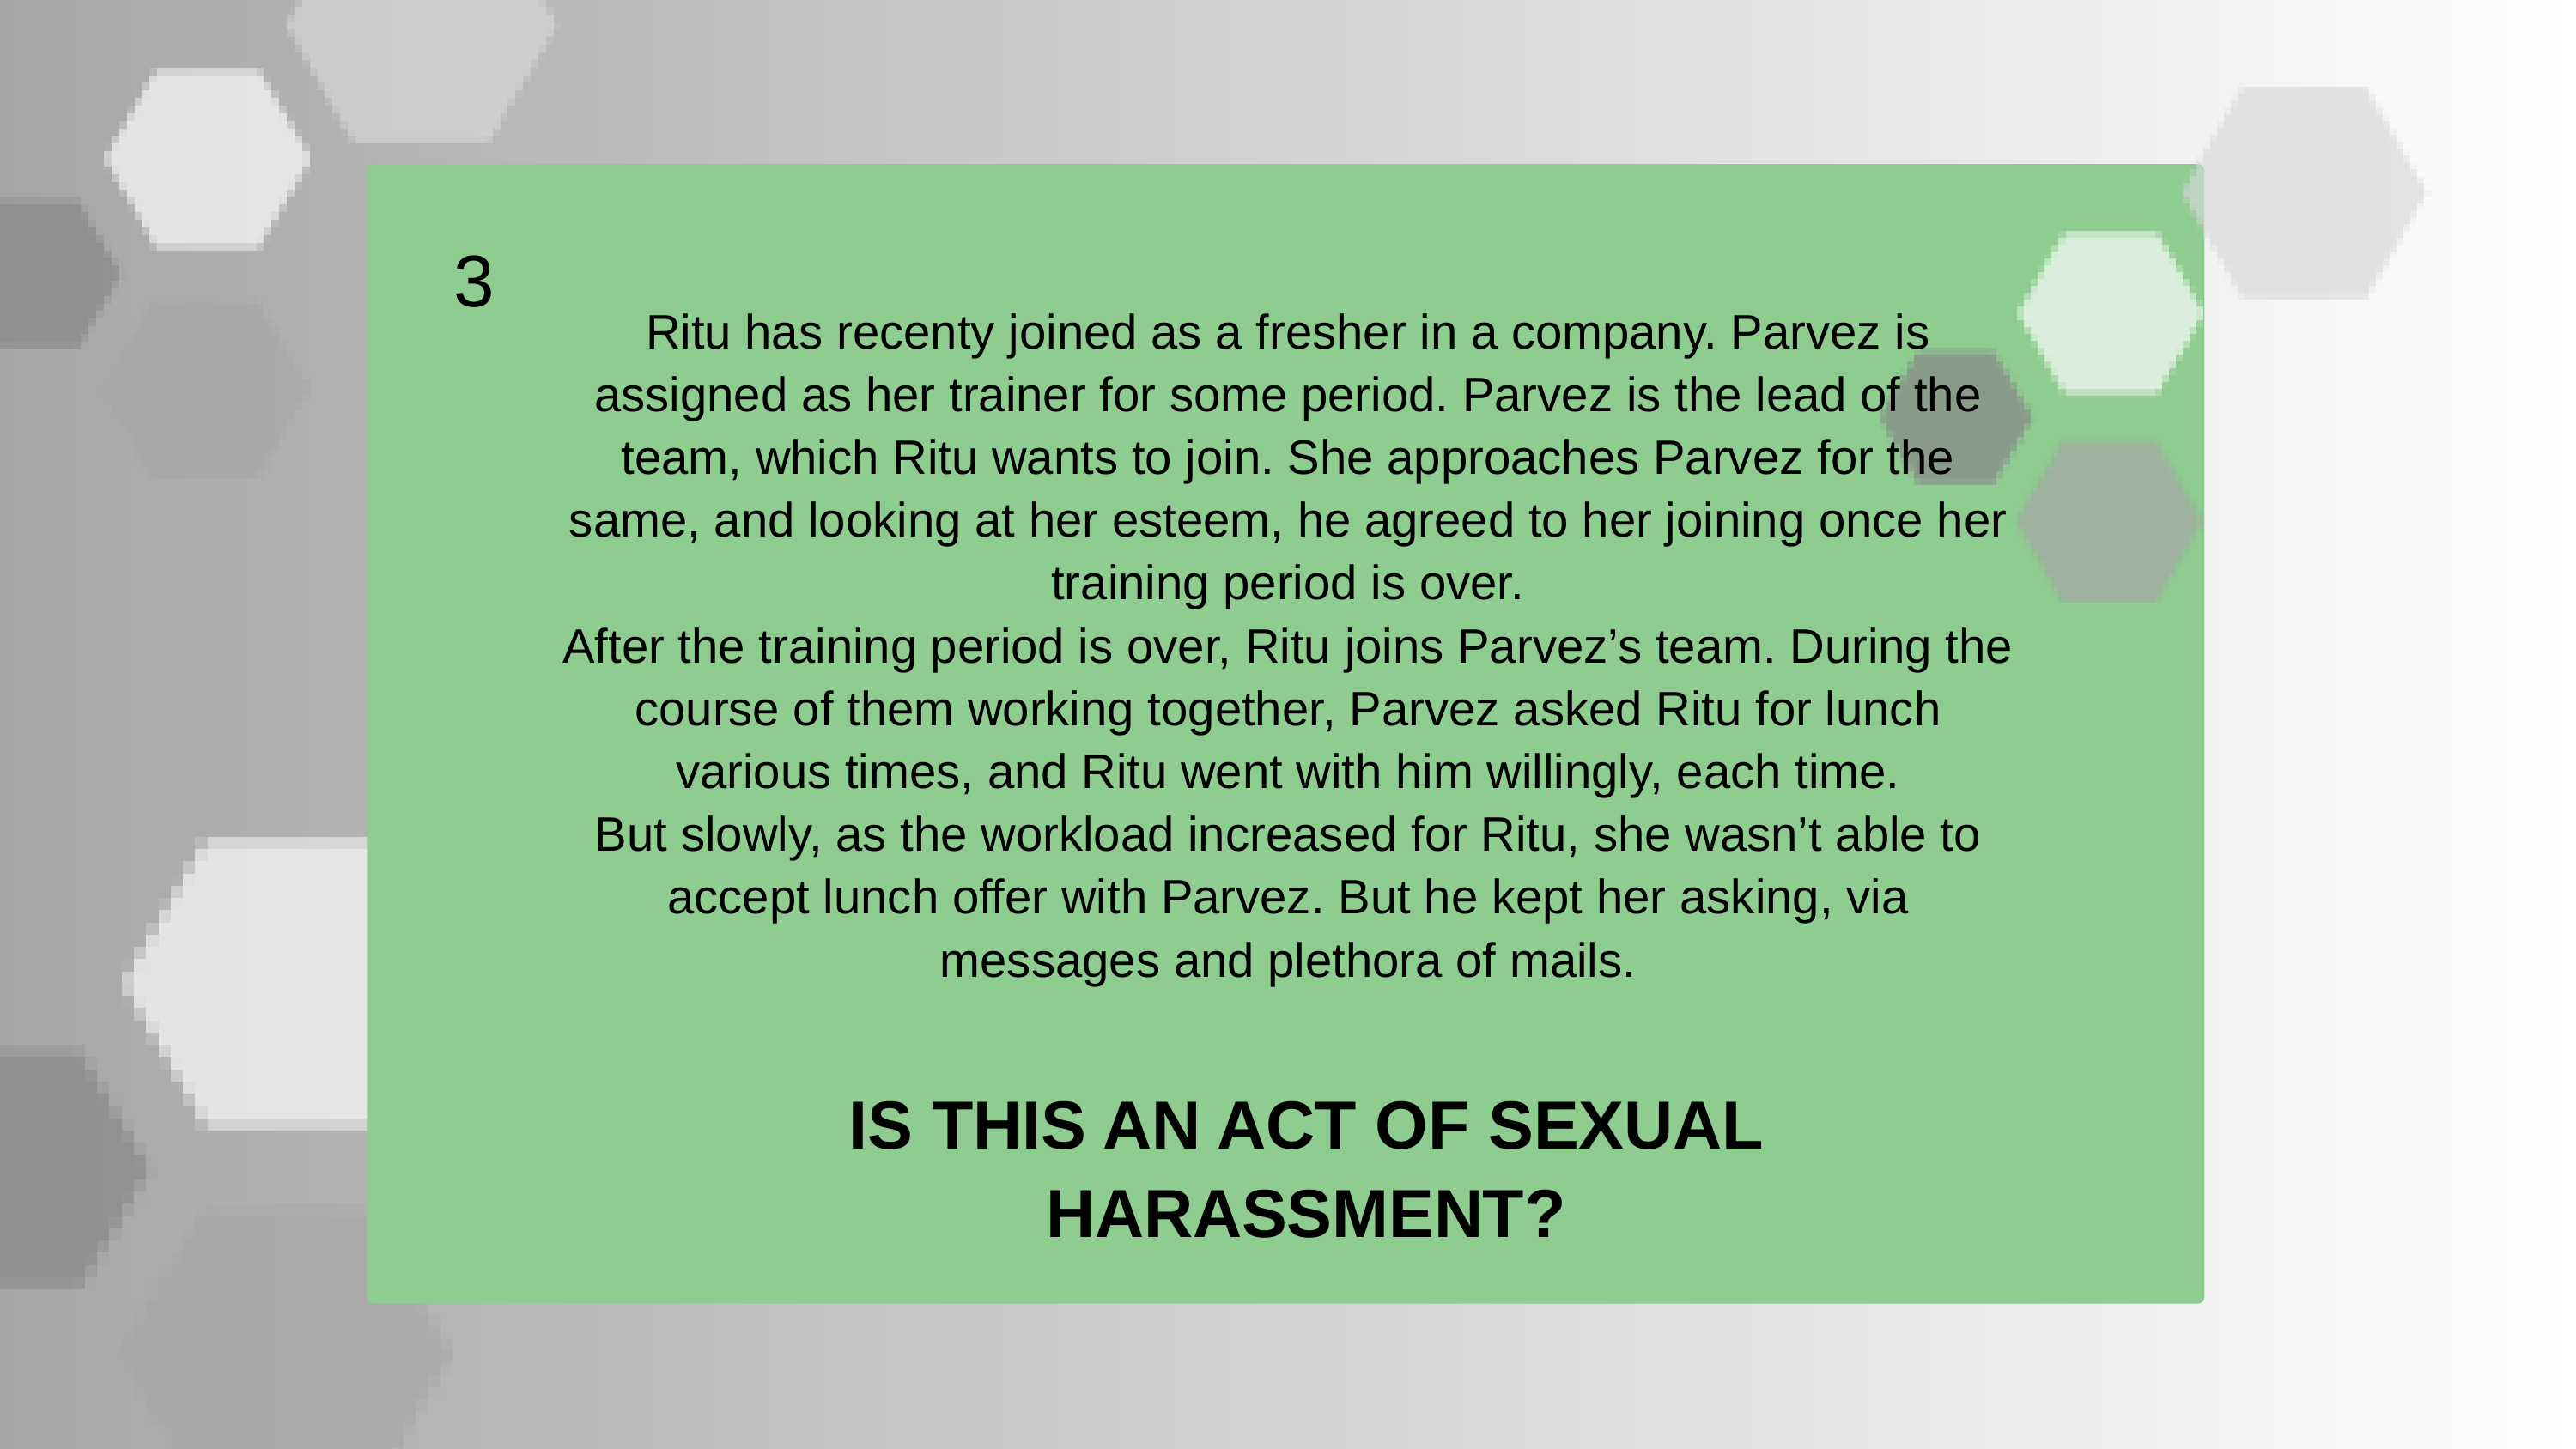

3
Ritu has recenty joined as a fresher in a company. Parvez is assigned as her trainer for some period. Parvez is the lead of the team, which Ritu wants to join. She approaches Parvez for the same, and looking at her esteem, he agreed to her joining once her training period is over.
After the training period is over, Ritu joins Parvez’s team. During the course of them working together, Parvez asked Ritu for lunch various times, and Ritu went with him willingly, each time.
But slowly, as the workload increased for Ritu, she wasn’t able to accept lunch offer with Parvez. But he kept her asking, via messages and plethora of mails.

IS THIS AN ACT OF SEXUAL HARASSMENT?